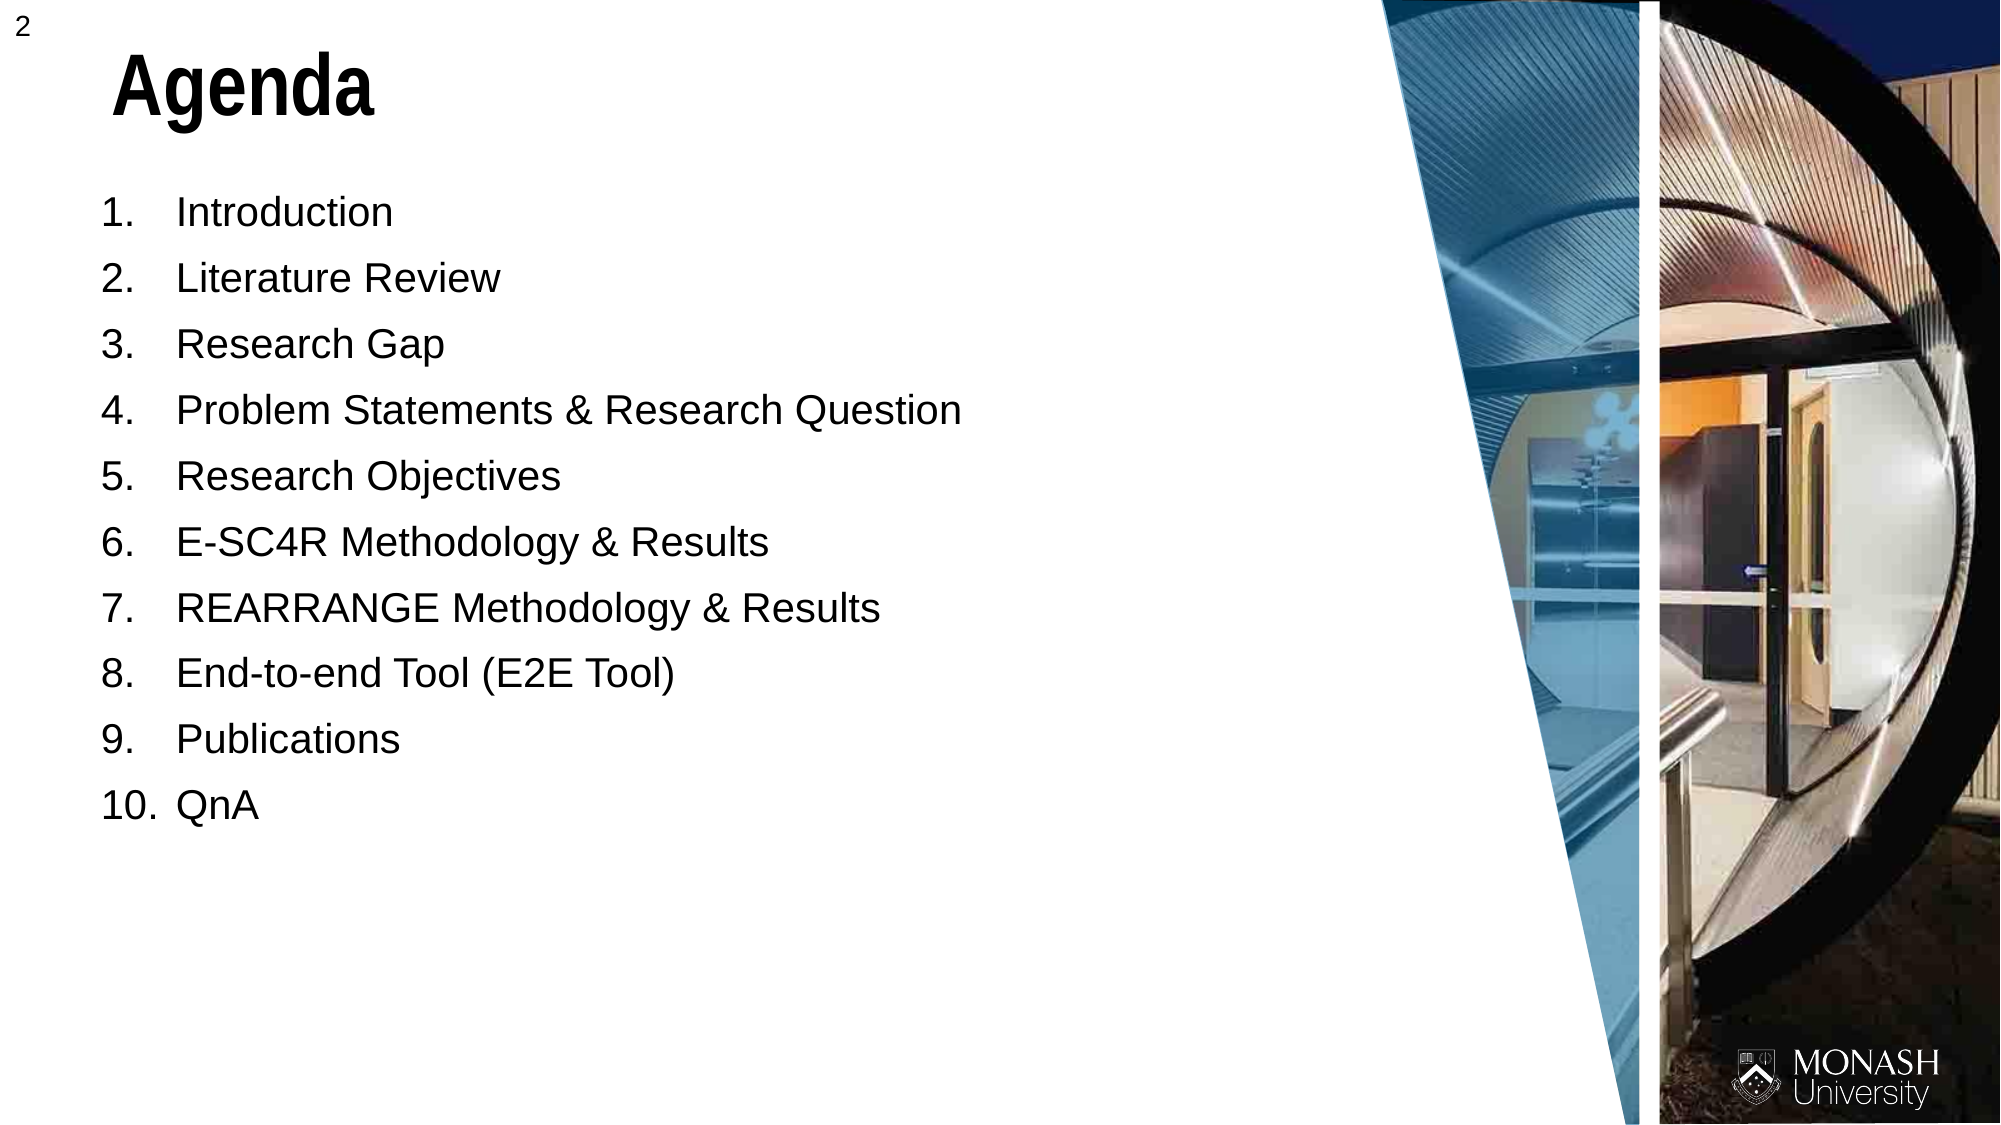

Agenda
Introduction
Literature Review
Research Gap
Problem Statements & Research Question
Research Objectives
E-SC4R Methodology & Results
REARRANGE Methodology & Results
End-to-end Tool (E2E Tool)
Publications
QnA